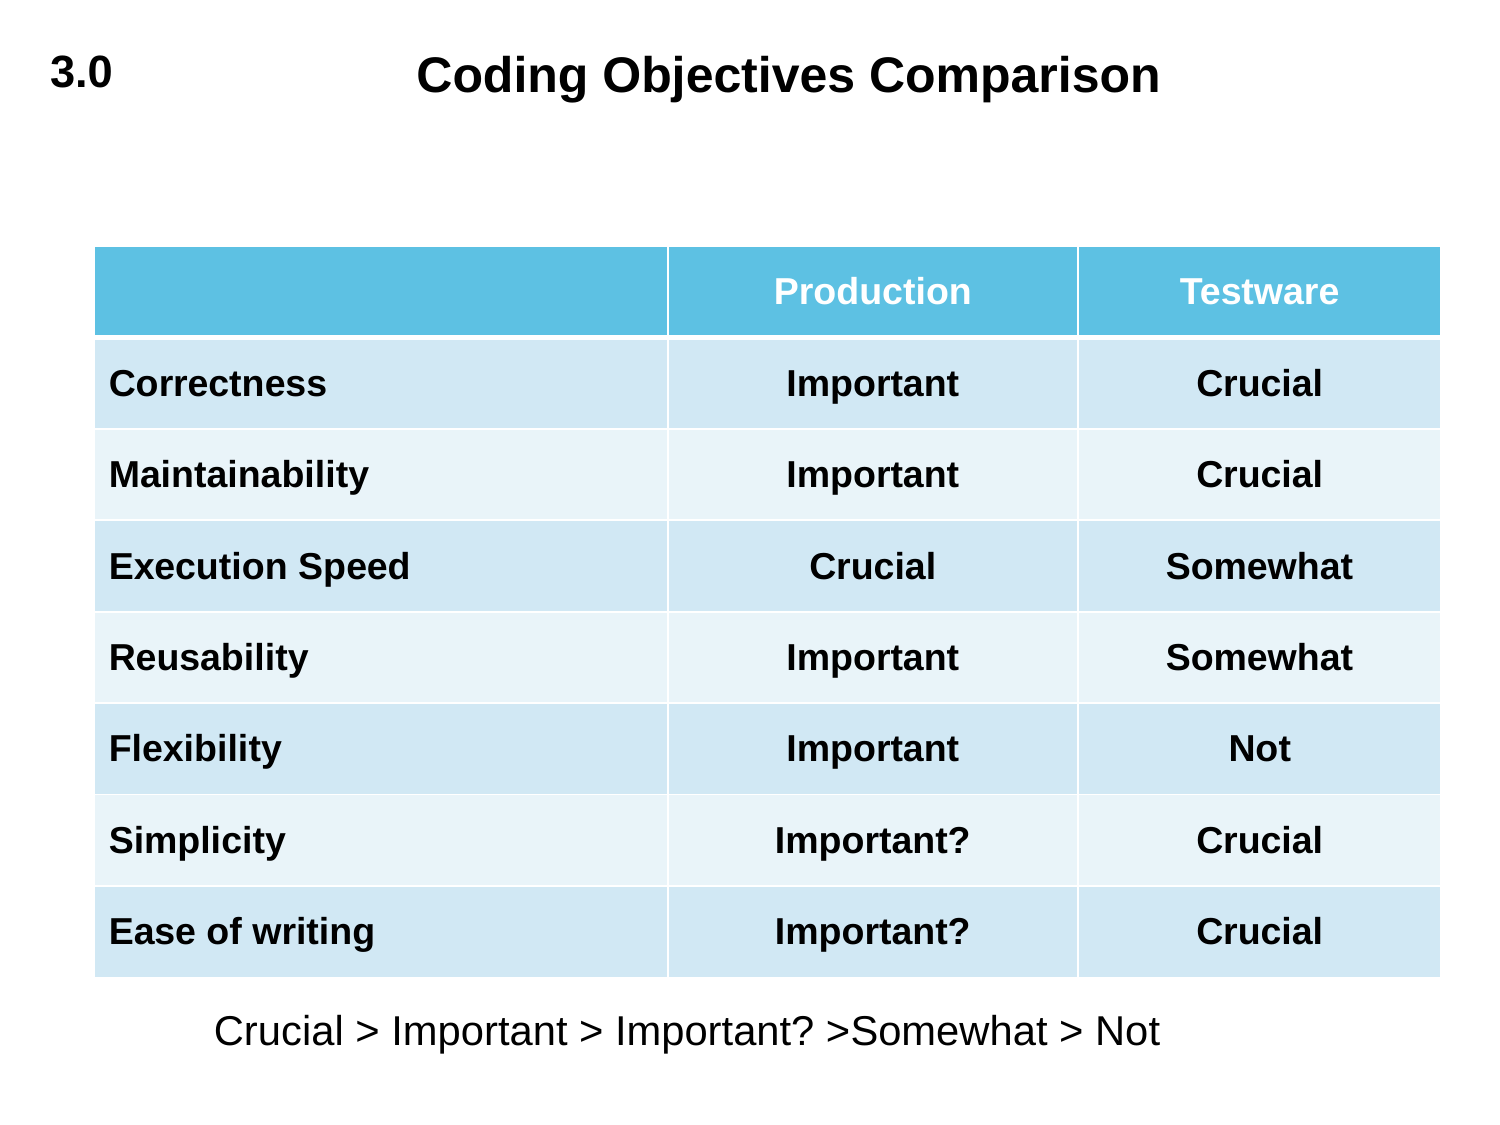

3.0
# Coding Objectives Comparison

|  | Production | Testware |
| --- | --- | --- |
| Correctness | Important | Crucial |
| Maintainability | Important | Crucial |
| Execution Speed | Crucial | Somewhat |
| Reusability | Important | Somewhat |
| Flexibility | Important | Not |
| Simplicity | Important? | Crucial |
| Ease of writing | Important? | Crucial |
 Crucial > Important > Important? >Somewhat > Not